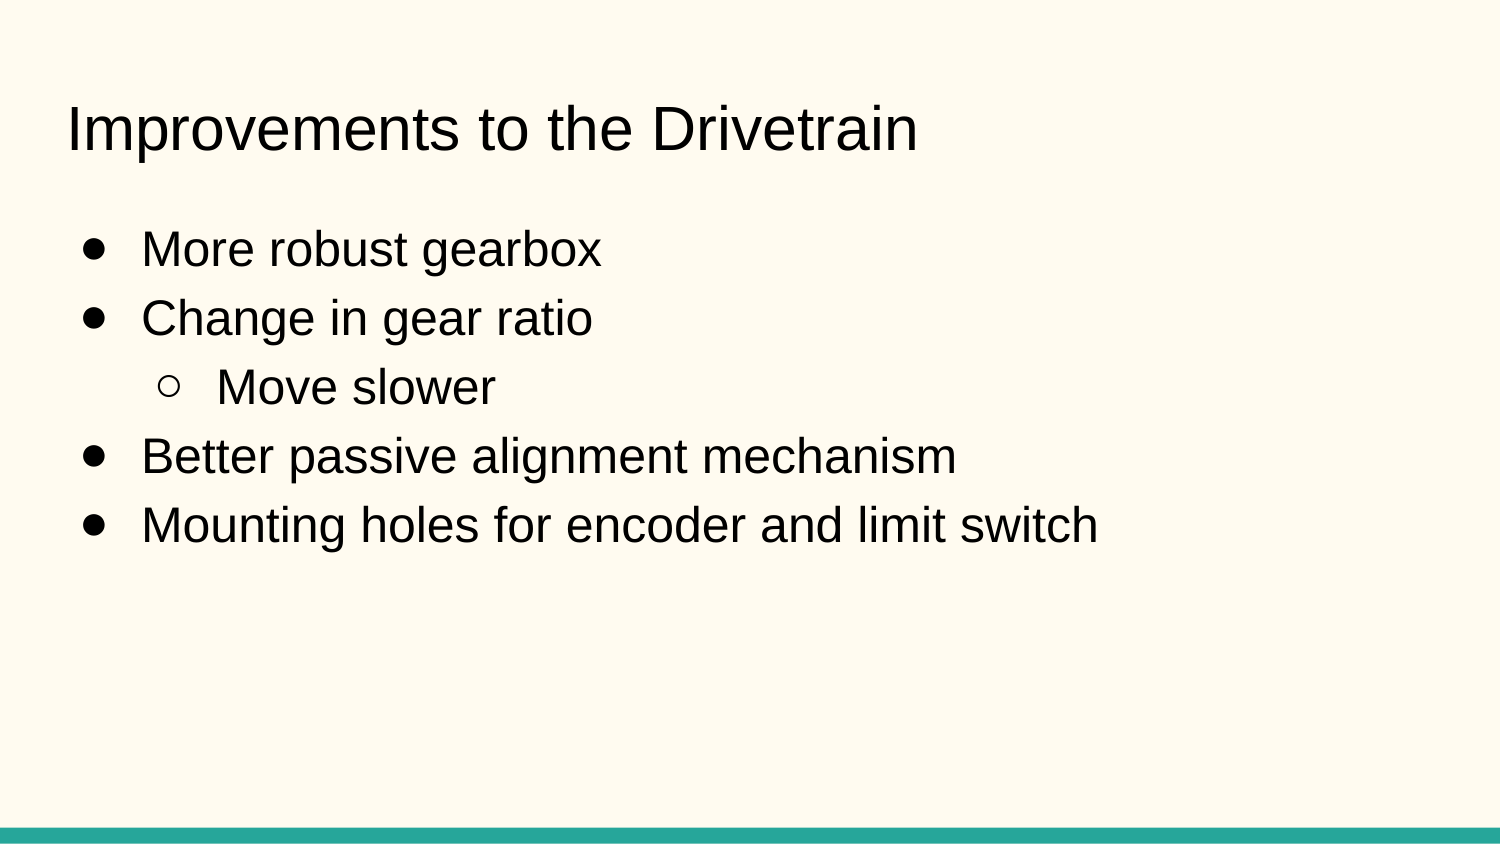

# Improvements to the Drivetrain
More robust gearbox
Change in gear ratio
Move slower
Better passive alignment mechanism
Mounting holes for encoder and limit switch